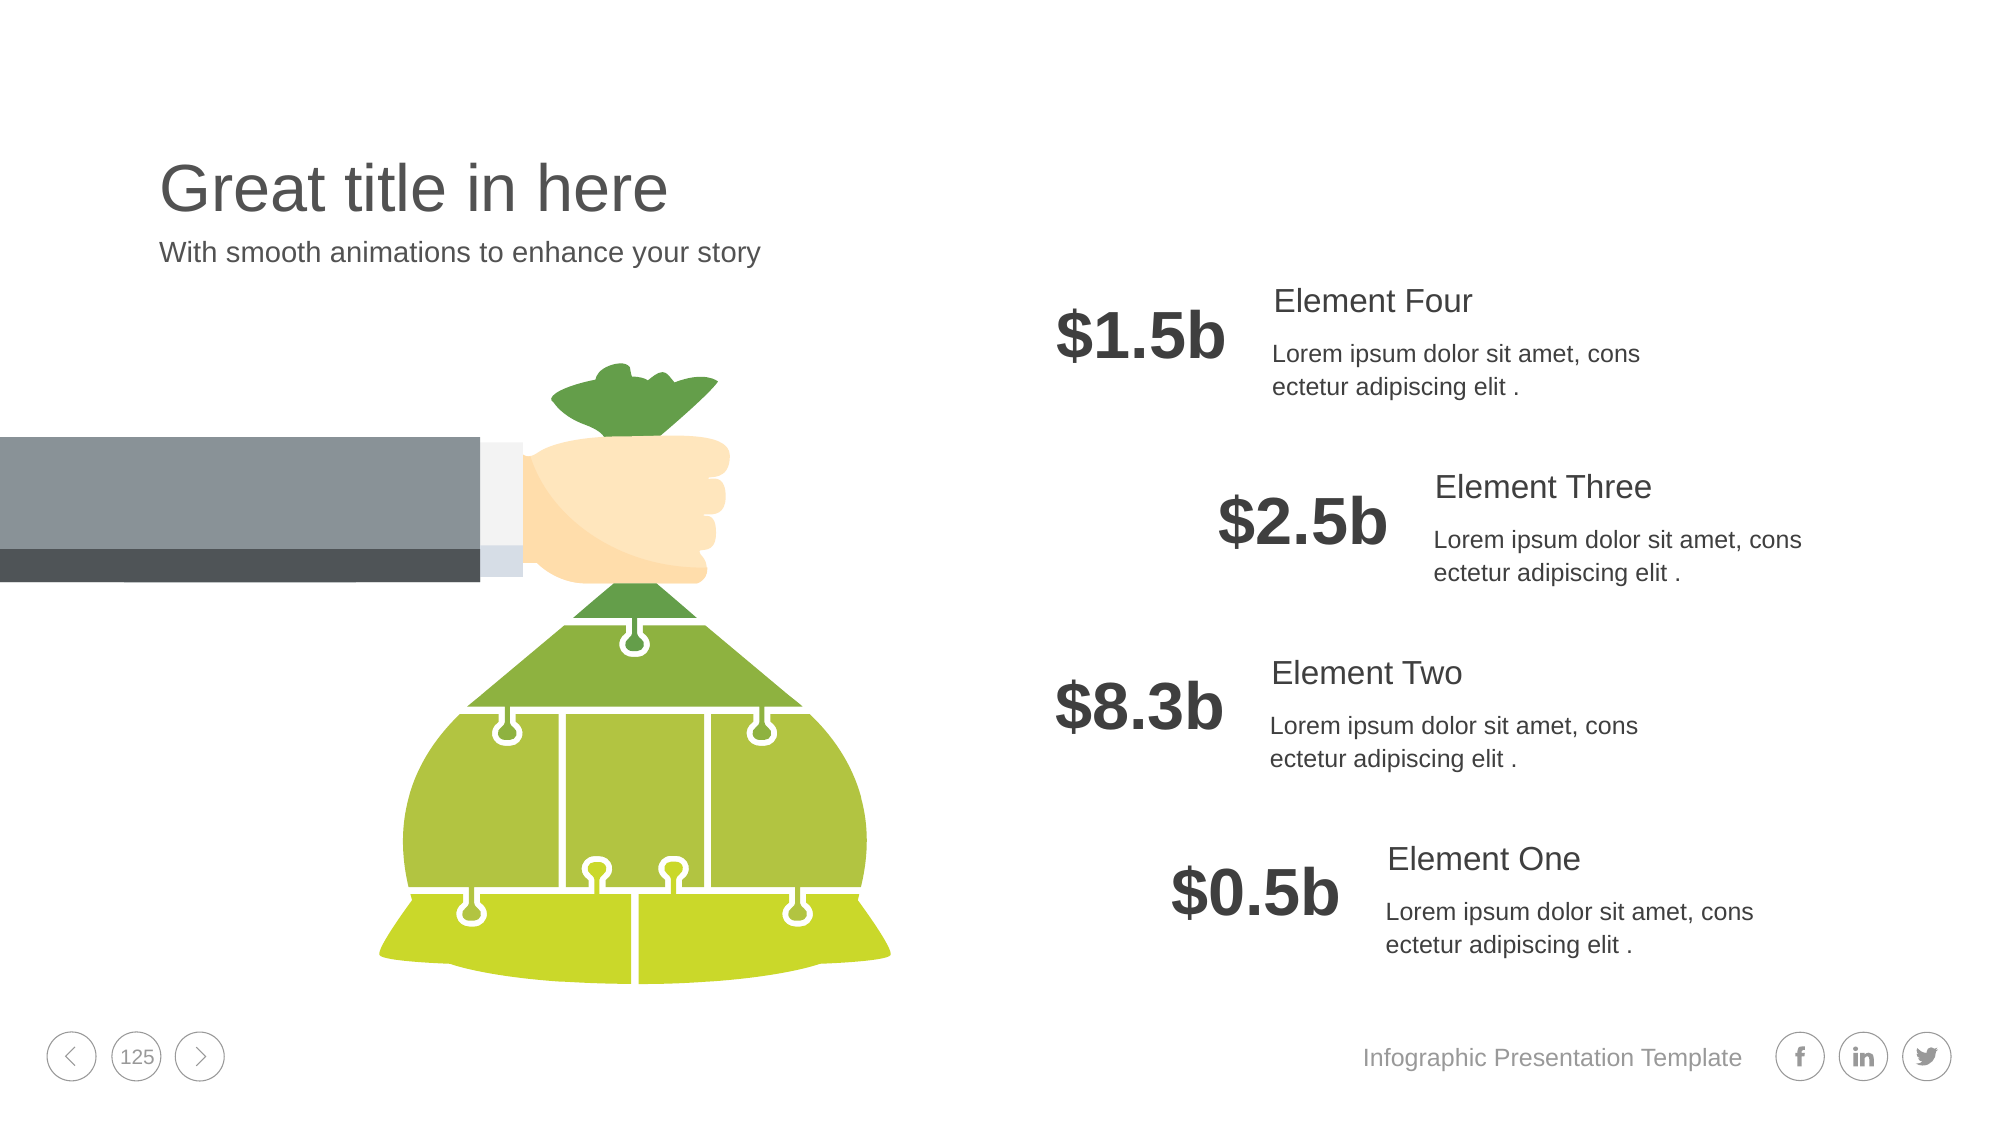

Great title in here
With smooth animations to enhance your story
Element Four
Lorem ipsum dolor sit amet, cons ectetur adipiscing elit .
$1.5b
Element Three
Lorem ipsum dolor sit amet, cons ectetur adipiscing elit .
$2.5b
Element Two
Lorem ipsum dolor sit amet, cons ectetur adipiscing elit .
$8.3b
Element One
Lorem ipsum dolor sit amet, cons ectetur adipiscing elit .
$0.5b

125